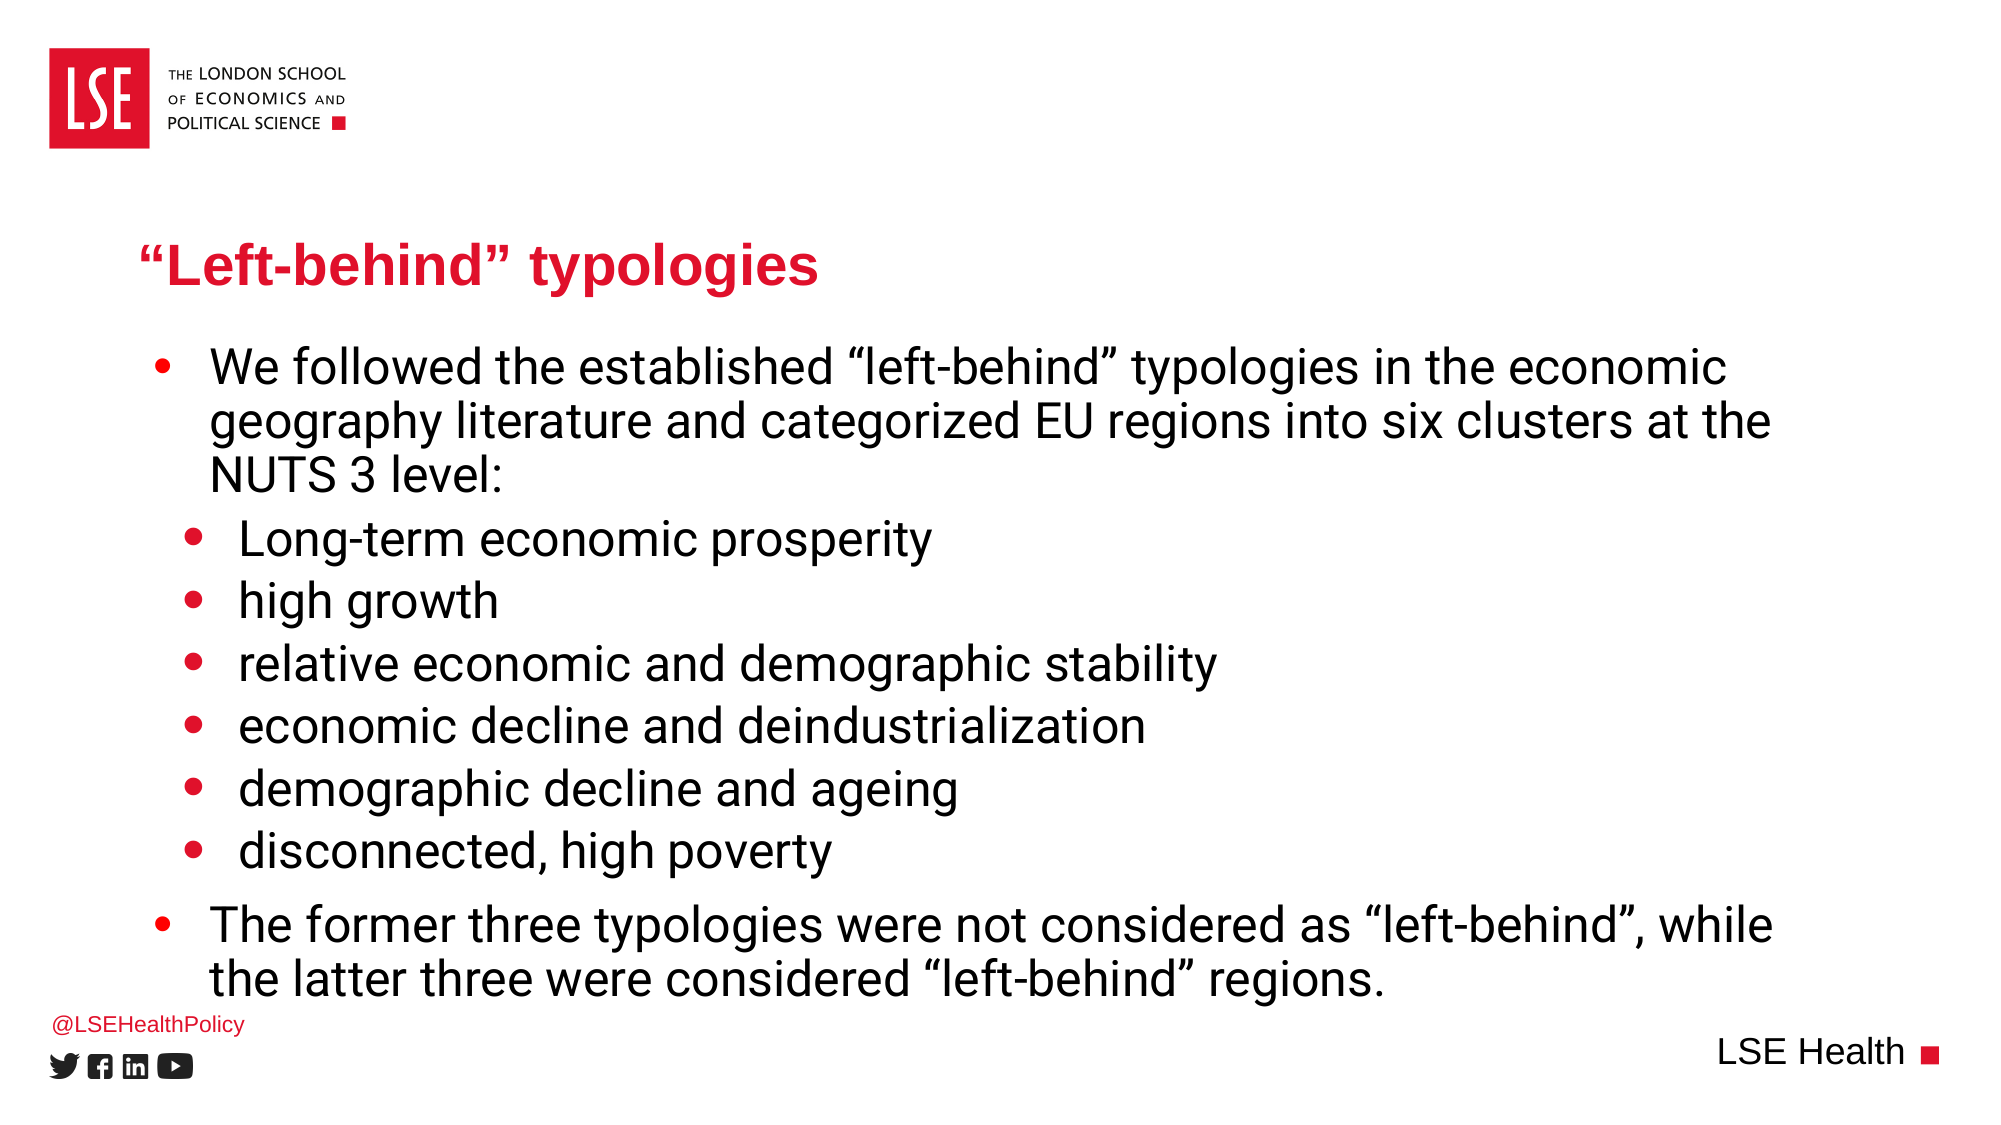

# “Left-behind” typologies
We followed the established “left-behind” typologies in the economic geography literature and categorized EU regions into six clusters at the NUTS 3 level:
Long-term economic prosperity
high growth
relative economic and demographic stability
economic decline and deindustrialization
demographic decline and ageing
disconnected, high poverty
The former three typologies were not considered as “left-behind”, while the latter three were considered “left-behind” regions.
@LSEHealthPolicy

LSE Health